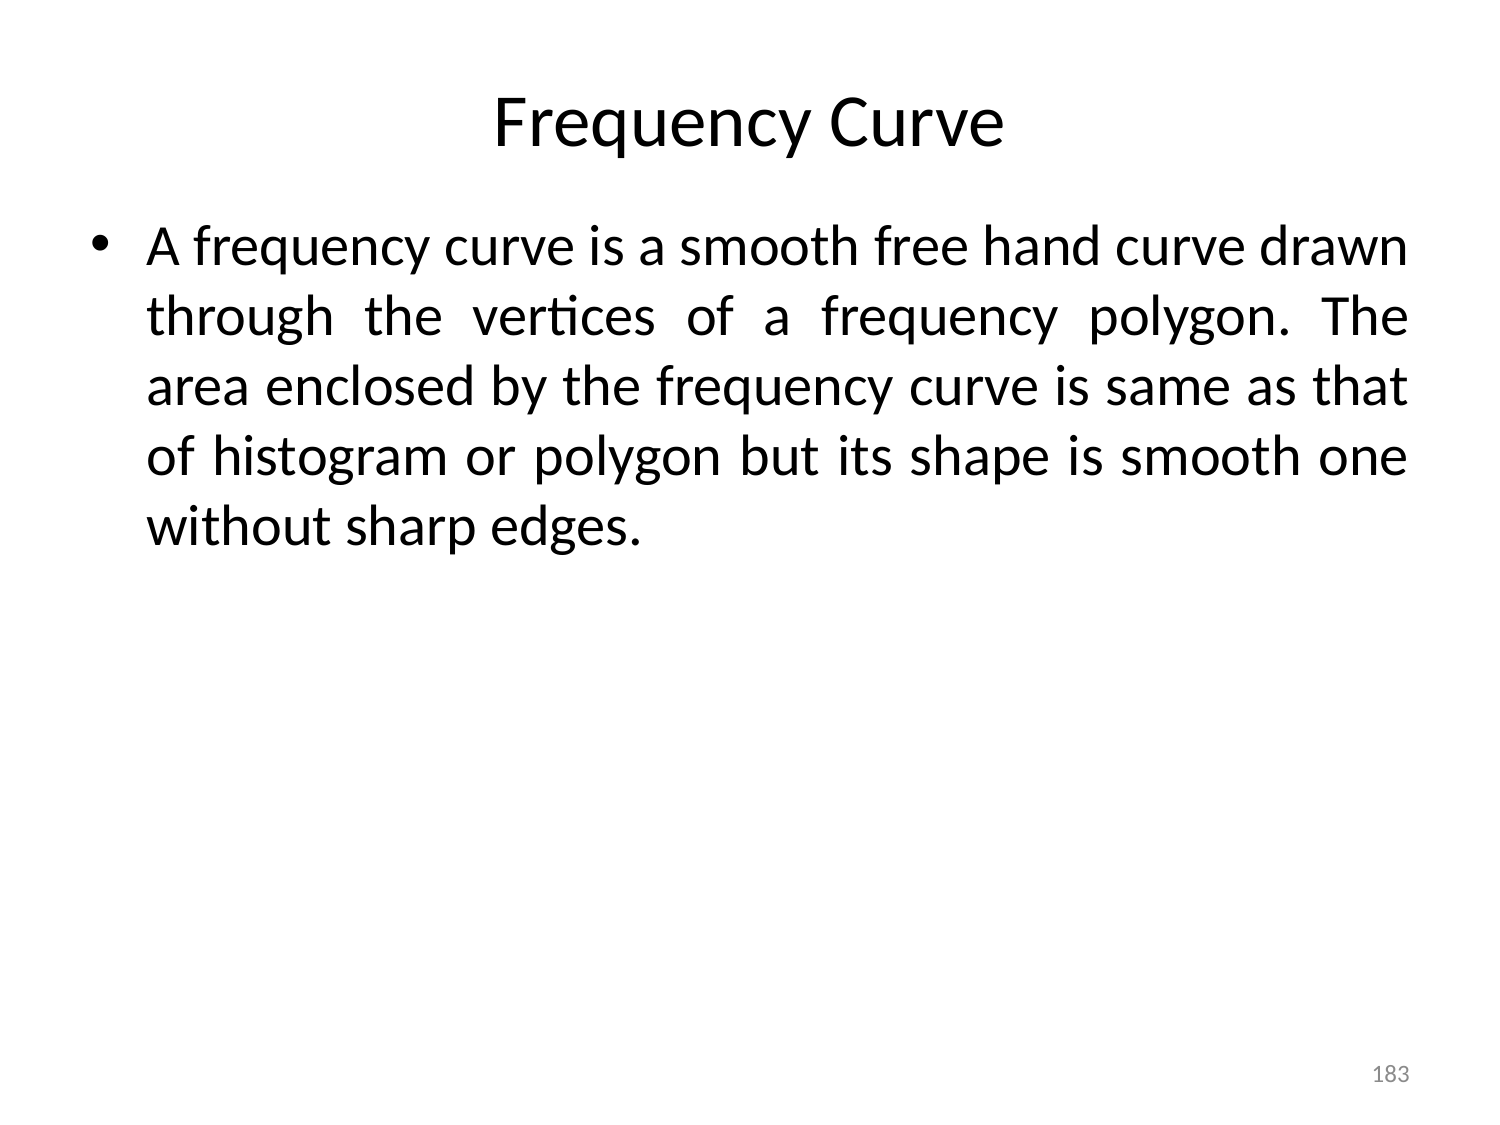

# Frequency Curve
A frequency curve is a smooth free hand curve drawn through the vertices of a frequency polygon. The area enclosed by the frequency curve is same as that of histogram or polygon but its shape is smooth one without sharp edges.

183